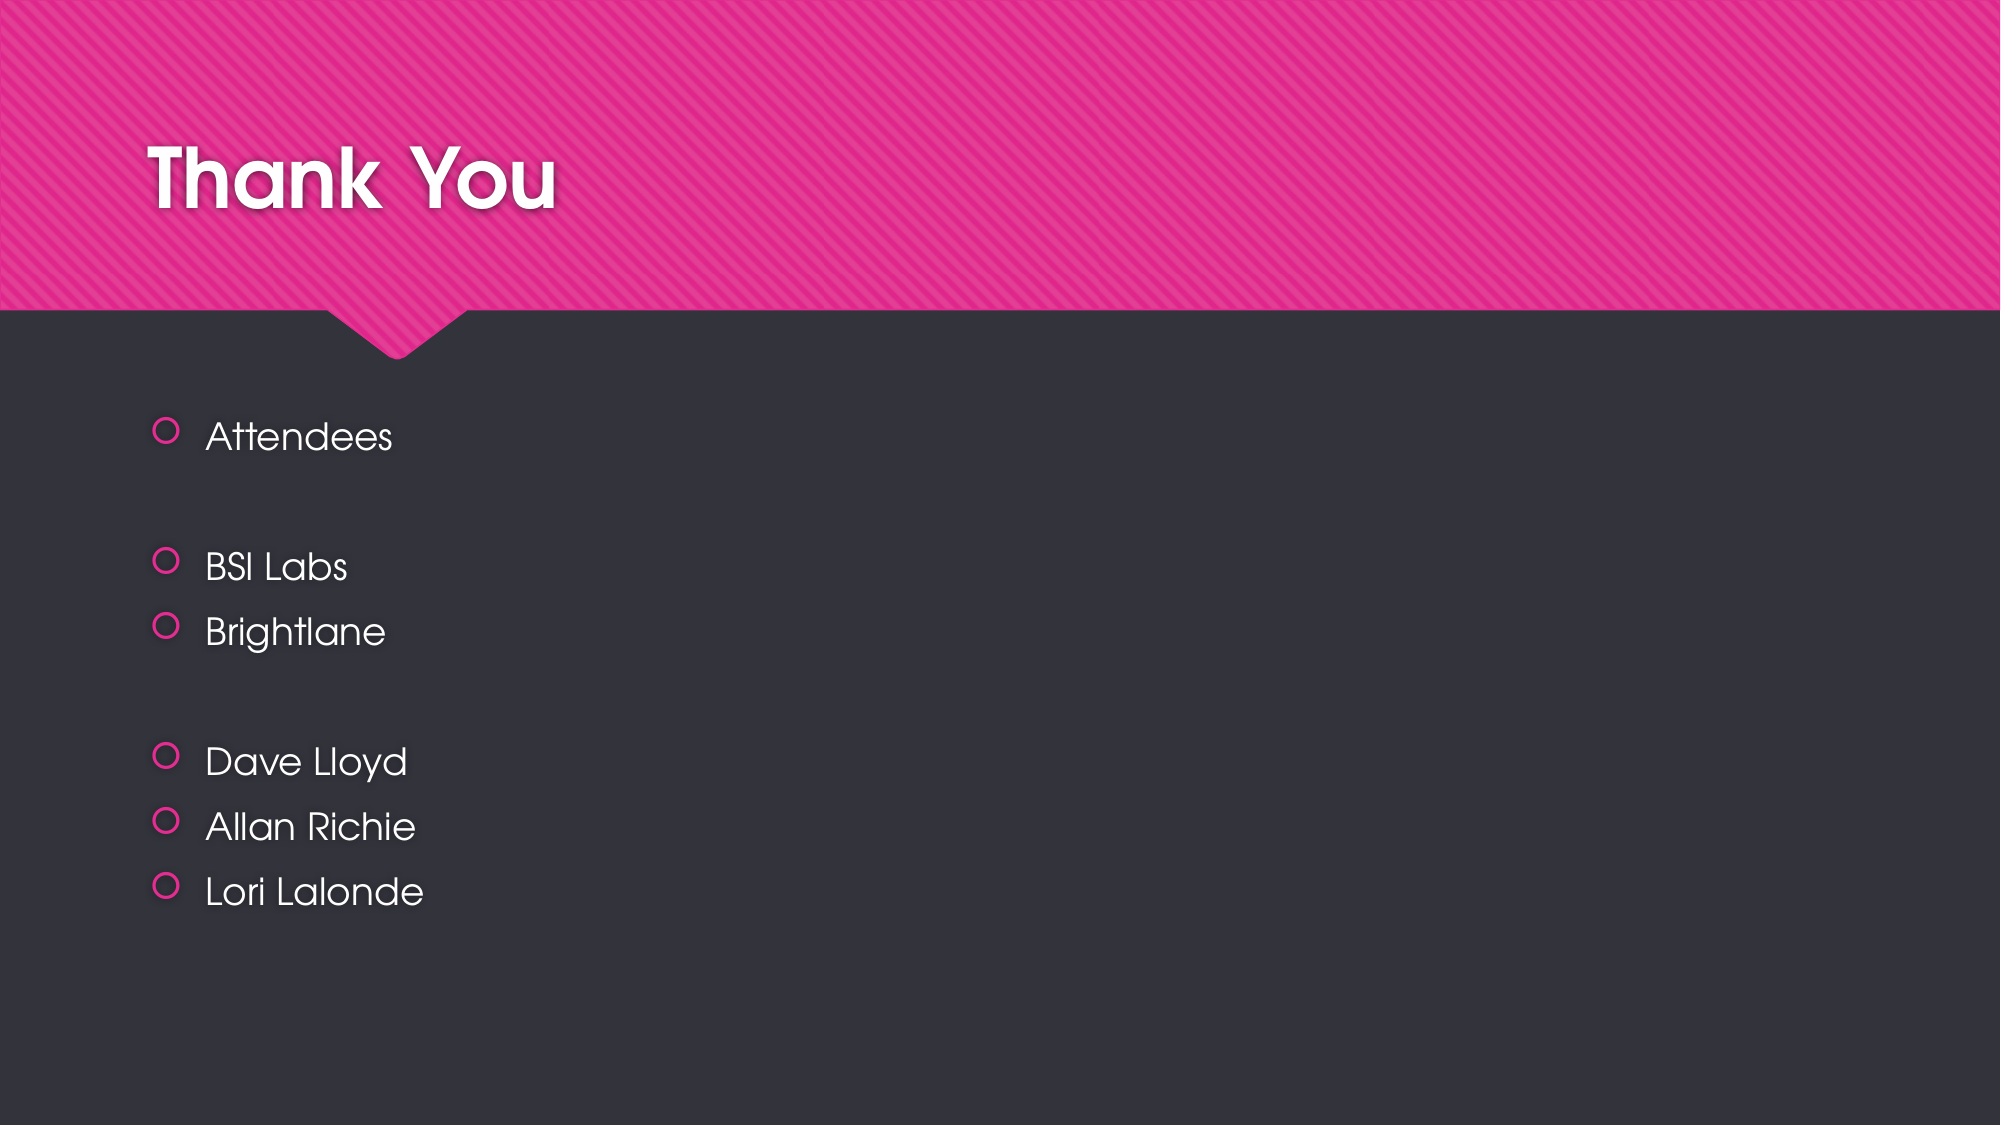

# Thank You
Attendees

BSI Labs
Brightlane

Dave Lloyd
Allan Richie
Lori Lalonde